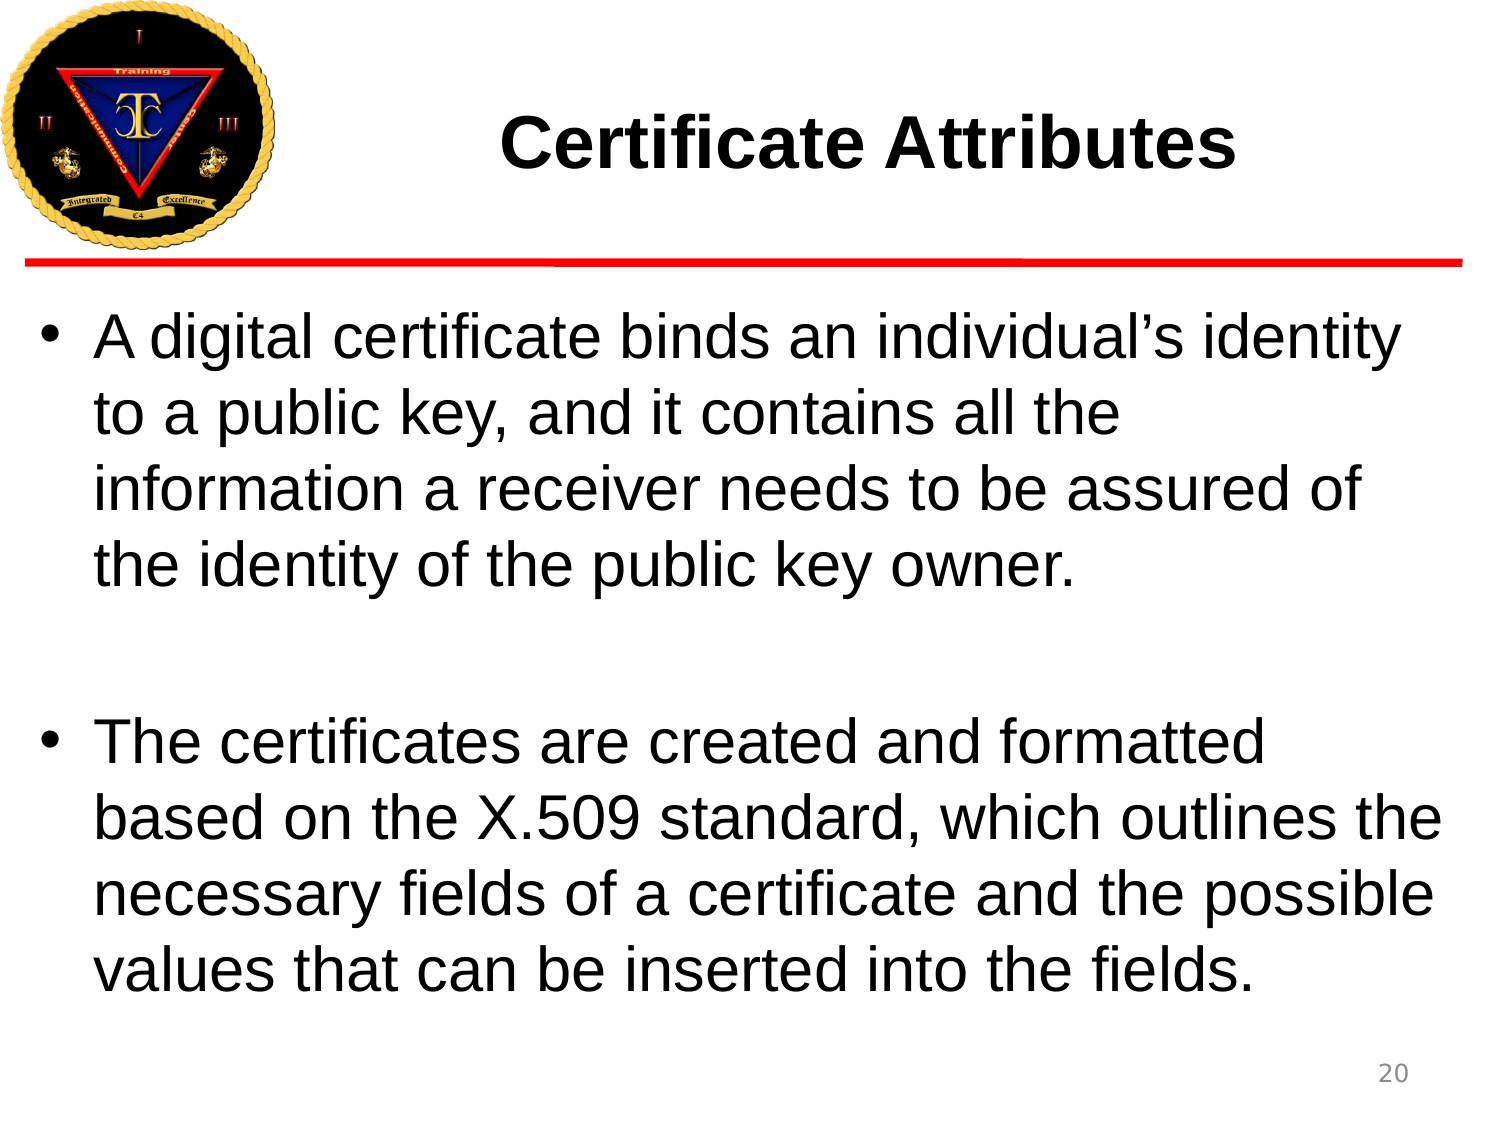

# Certificate Attributes
A digital certificate binds an individual’s identity to a public key, and it contains all the information a receiver needs to be assured of the identity of the public key owner.

The certificates are created and formatted based on the X.509 standard, which outlines the necessary fields of a certificate and the possible values that can be inserted into the fields.
20